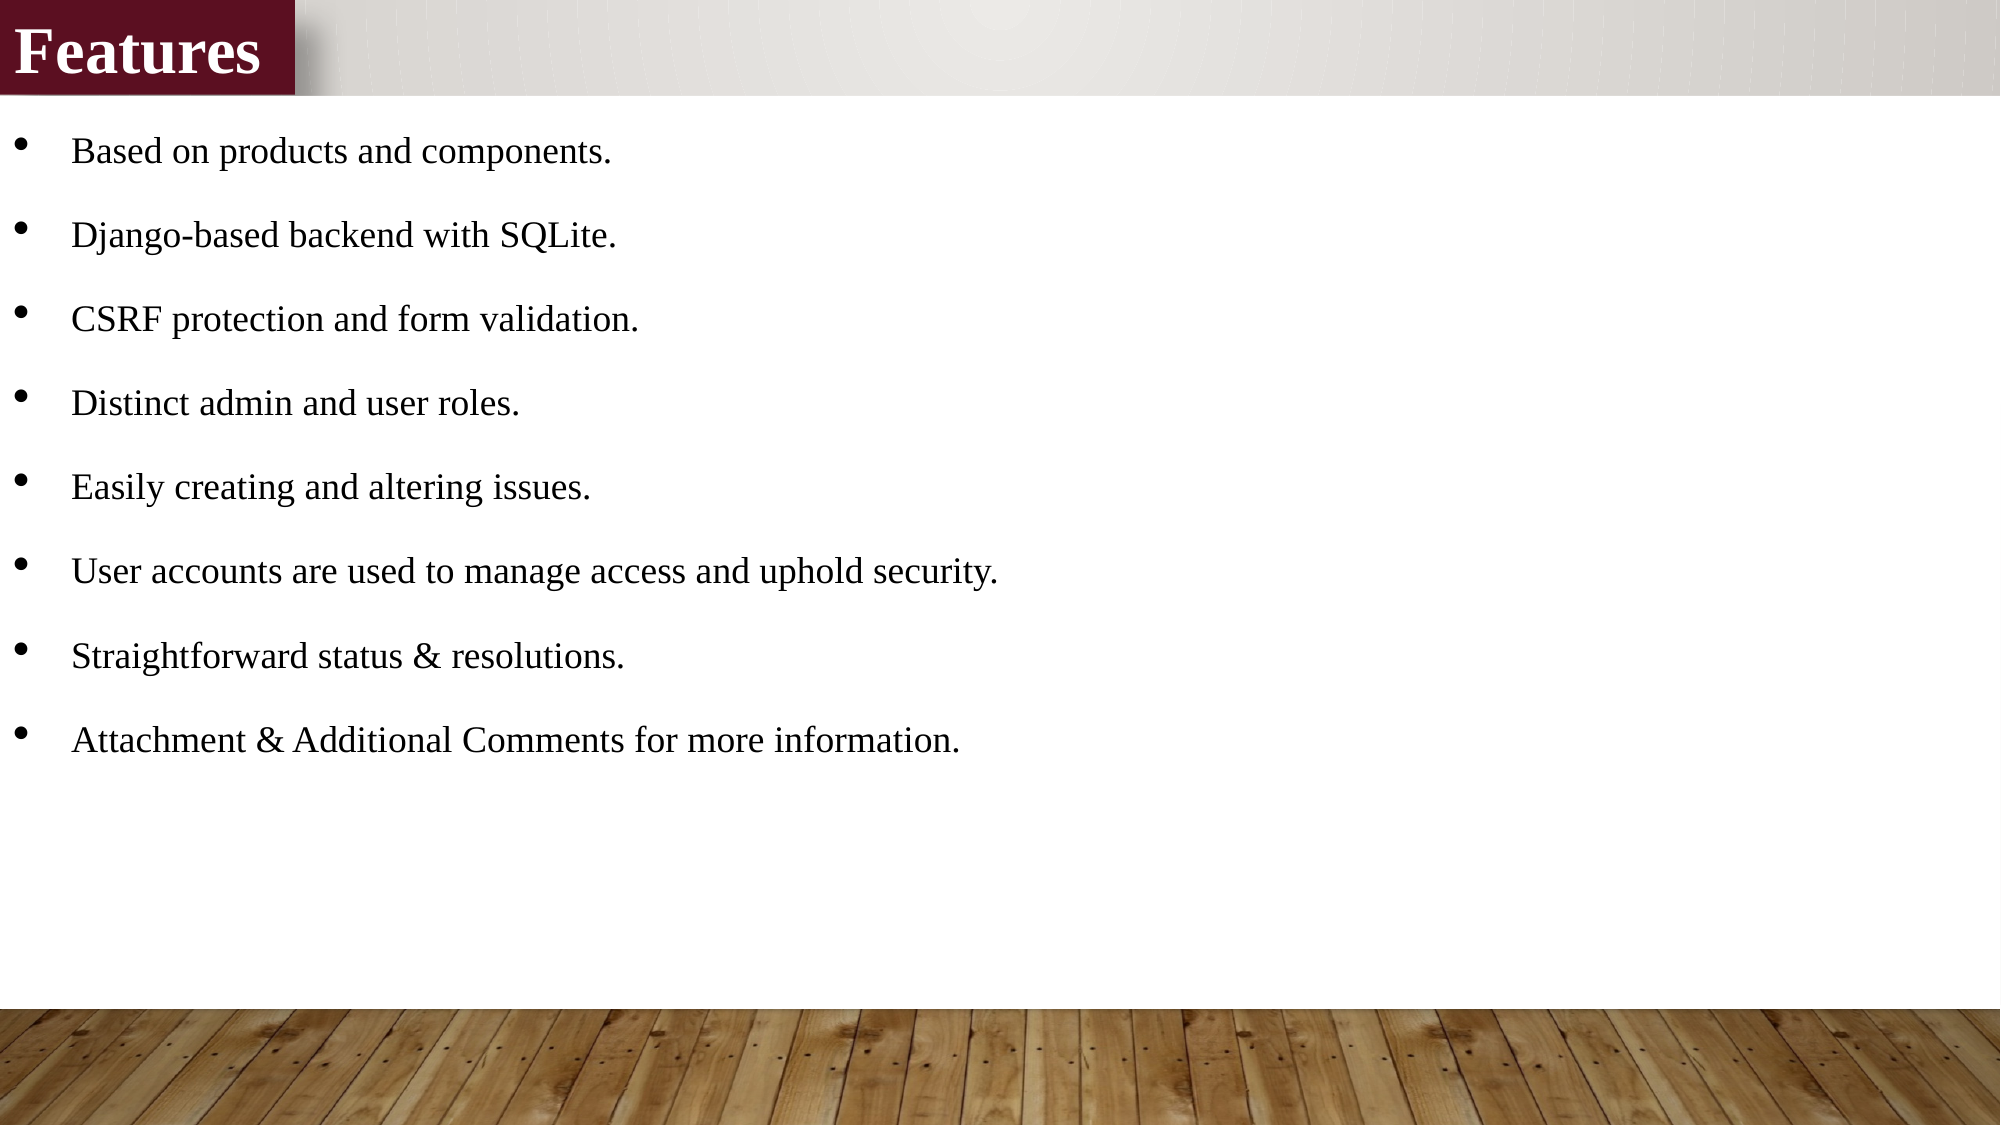

Features
Based on products and components.
Django-based backend with SQLite.
CSRF protection and form validation.
Distinct admin and user roles.
Easily creating and altering issues.
User accounts are used to manage access and uphold security.
Straightforward status & resolutions.
Attachment & Additional Comments for more information.